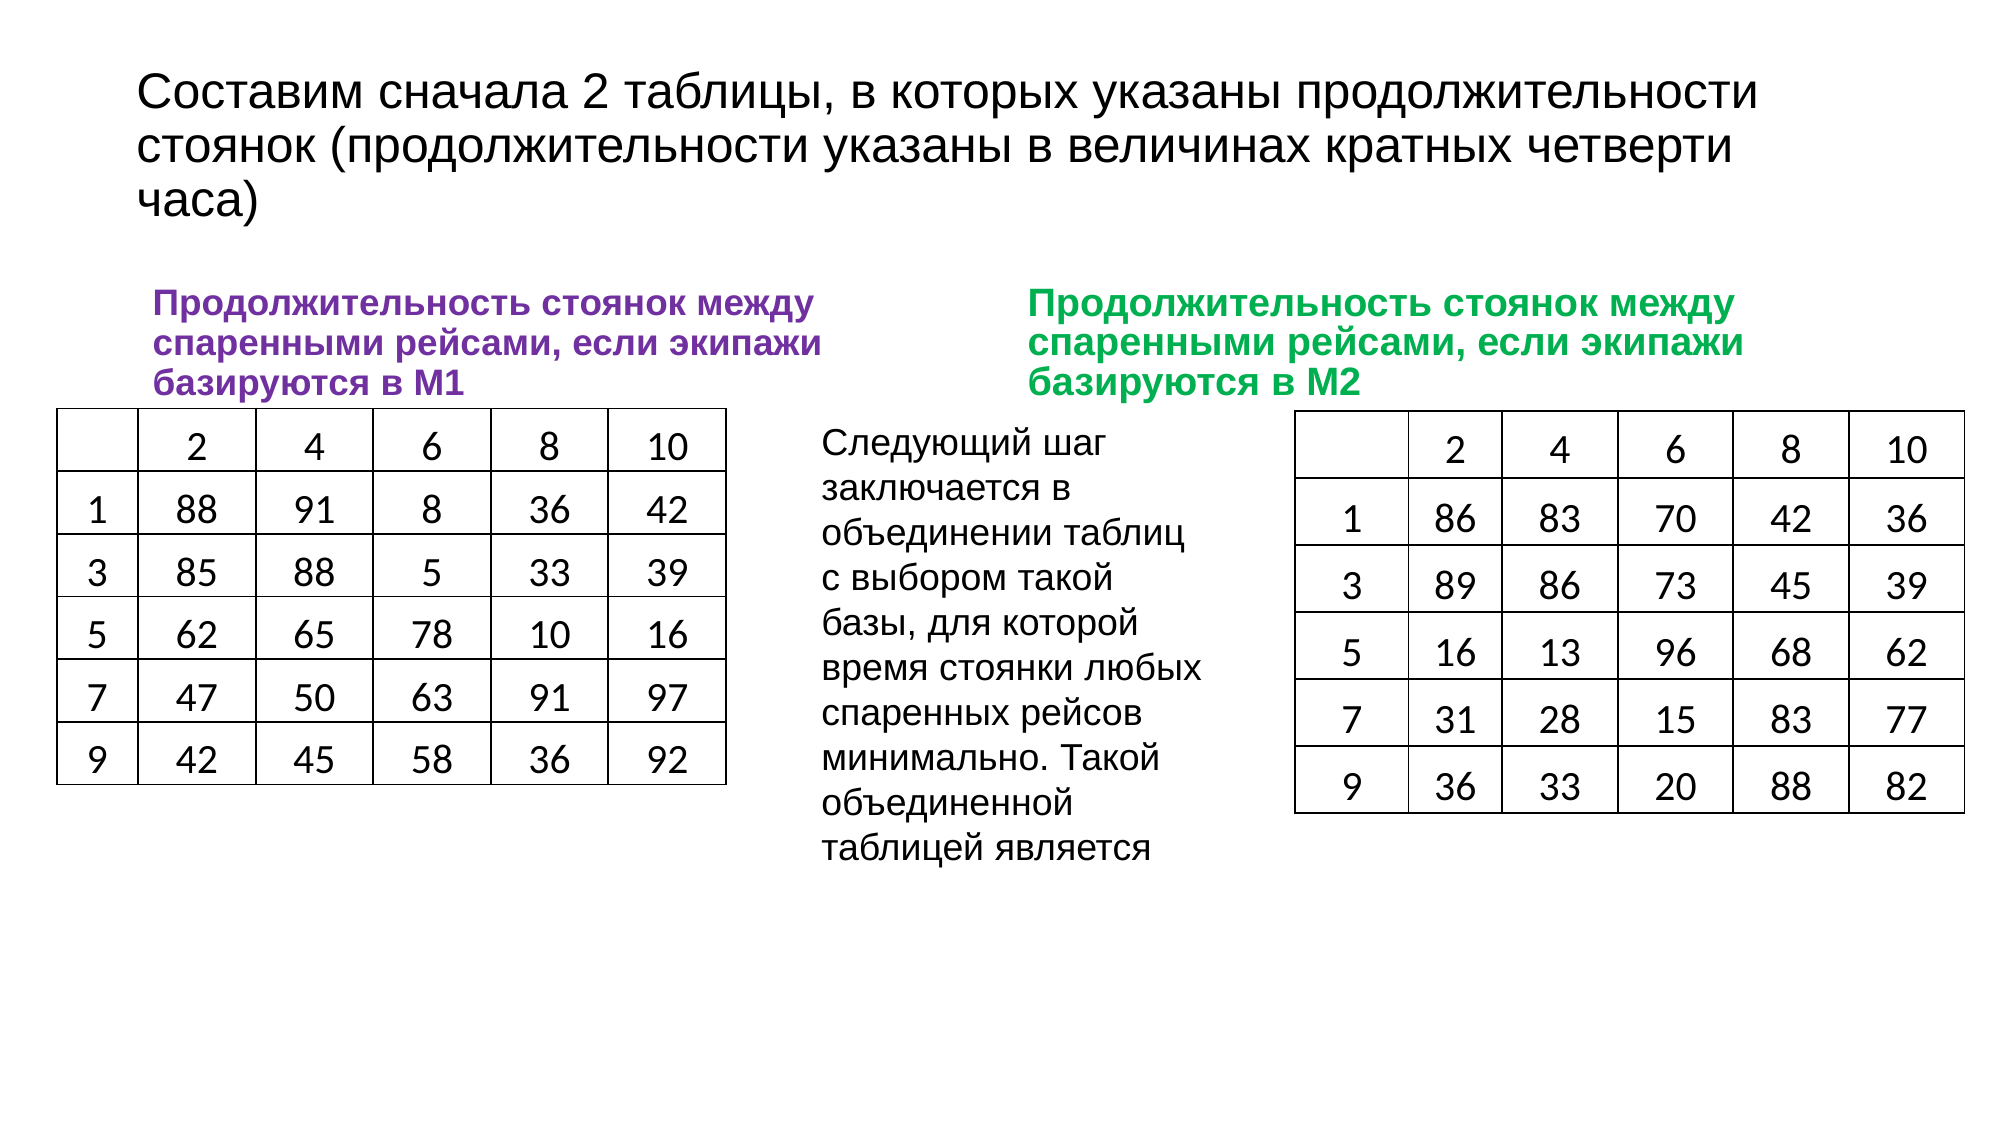

# Составим сначала 2 таблицы, в которых указаны продолжительности стоянок (продолжительности указаны в величинах кратных четверти часа)
Продолжительность стоянок между спаренными рейсами, если экипажи базируются в М1
Продолжительность стоянок между спаренными рейсами, если экипажи базируются в М2
|  | 2 | 4 | 6 | 8 | 10 |
| --- | --- | --- | --- | --- | --- |
| 1 | 88 | 91 | 8 | 36 | 42 |
| 3 | 85 | 88 | 5 | 33 | 39 |
| 5 | 62 | 65 | 78 | 10 | 16 |
| 7 | 47 | 50 | 63 | 91 | 97 |
| 9 | 42 | 45 | 58 | 36 | 92 |
Следующий шаг заключается в объединении таблиц с выбором такой базы, для которой время стоянки любых спаренных рейсов минимально. Такой объединенной таблицей является

|  | 2 | 4 | 6 | 8 | 10 |
| --- | --- | --- | --- | --- | --- |
| 1 | 86 | 83 | 70 | 42 | 36 |
| 3 | 89 | 86 | 73 | 45 | 39 |
| 5 | 16 | 13 | 96 | 68 | 62 |
| 7 | 31 | 28 | 15 | 83 | 77 |
| 9 | 36 | 33 | 20 | 88 | 82 |